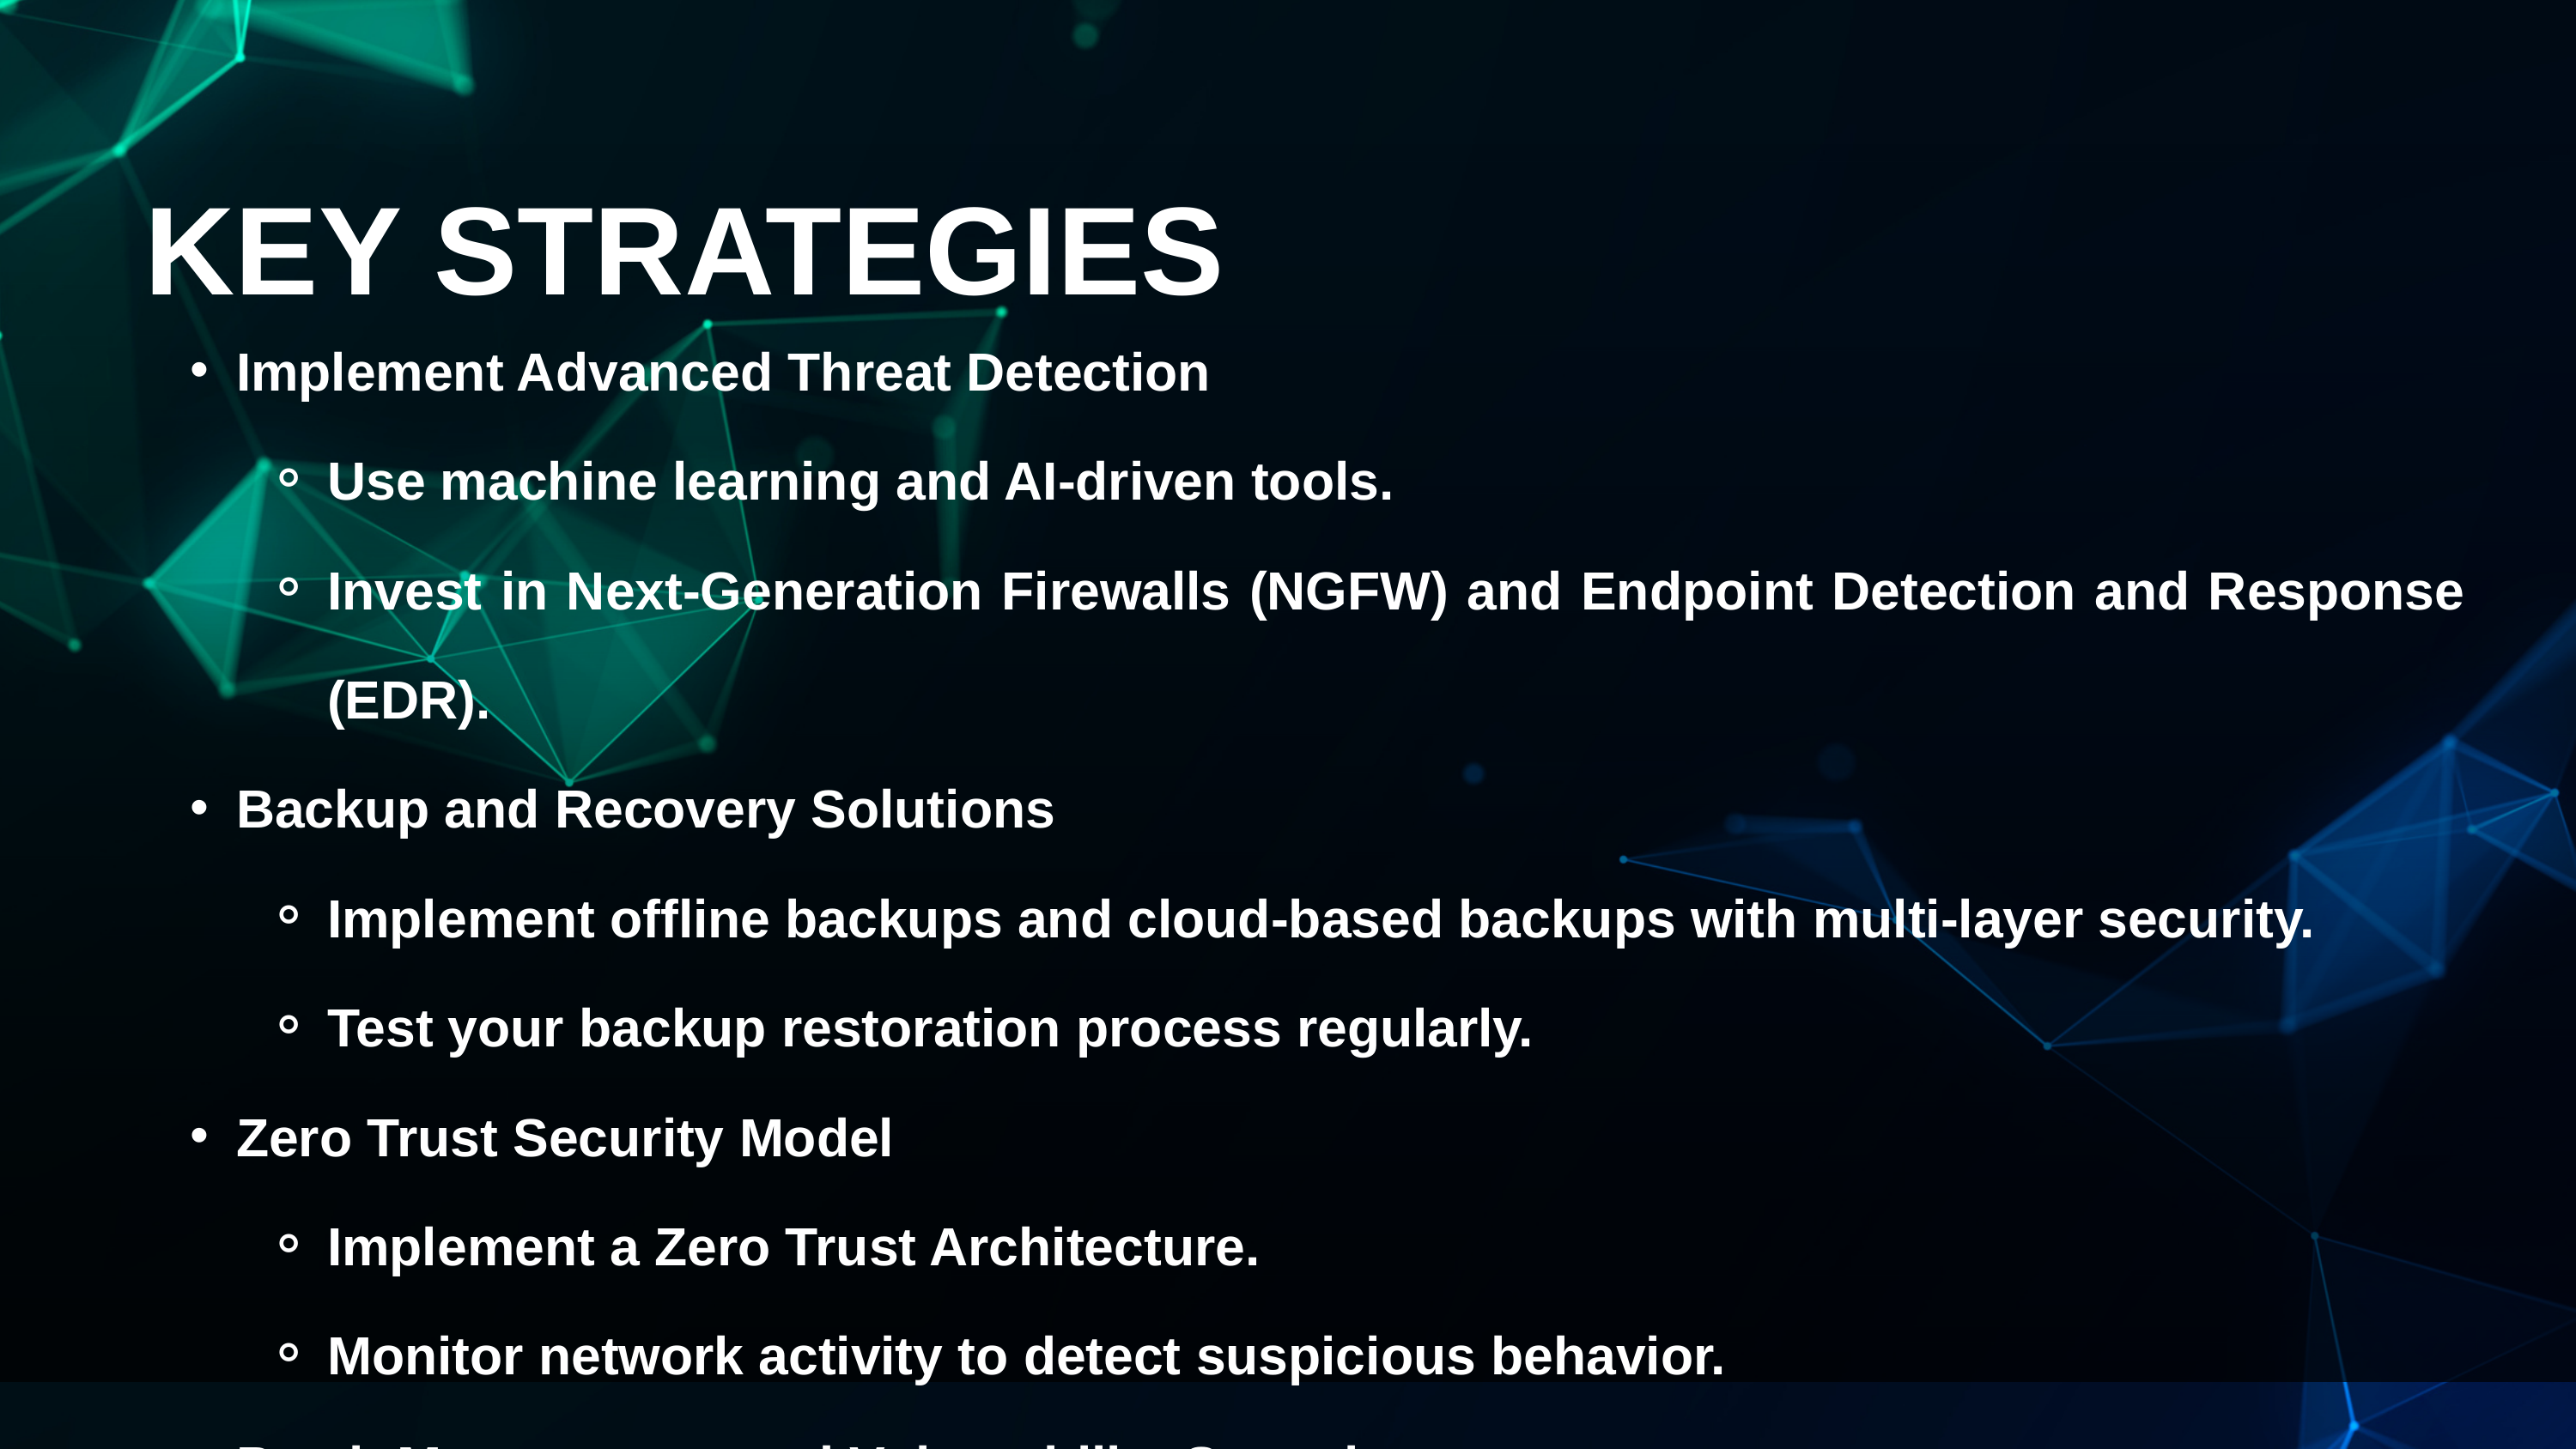

KEY STRATEGIES
Implement Advanced Threat Detection
Use machine learning and AI-driven tools.
Invest in Next-Generation Firewalls (NGFW) and Endpoint Detection and Response (EDR).
Backup and Recovery Solutions
Implement offline backups and cloud-based backups with multi-layer security.
Test your backup restoration process regularly.
Zero Trust Security Model
Implement a Zero Trust Architecture.
Monitor network activity to detect suspicious behavior.
Patch Management and Vulnerability Scanning
Automate software updates.
Regularly scan for vulnerabilities within your network.